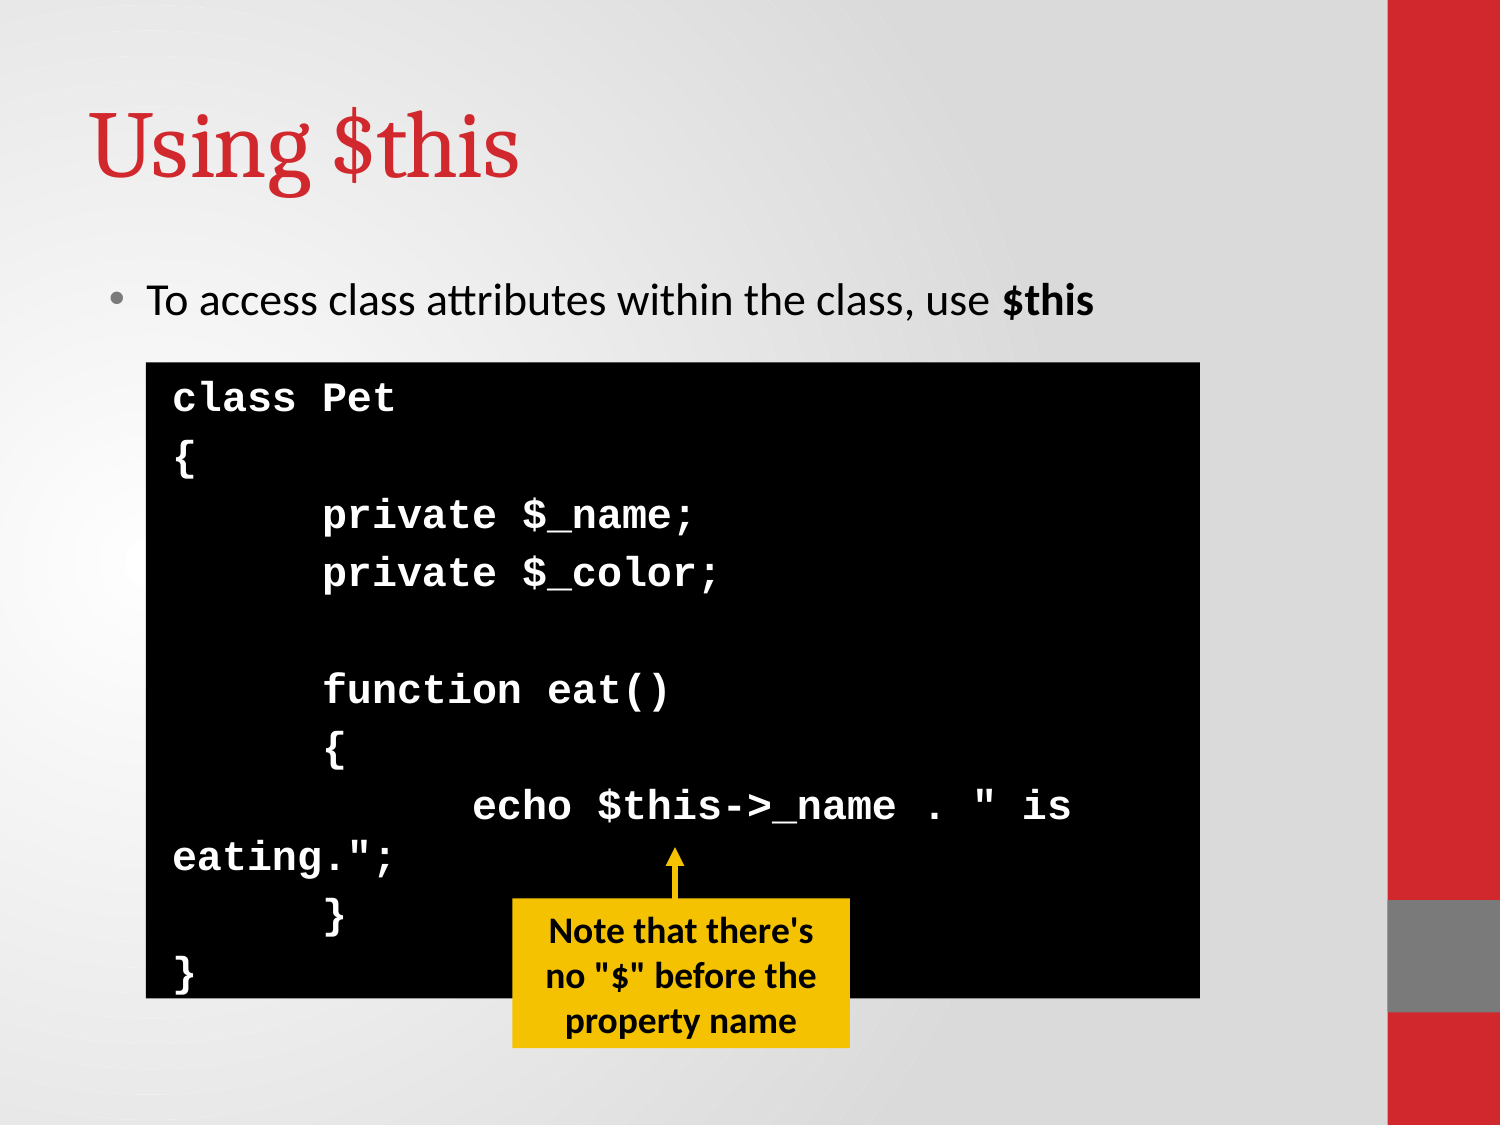

# Using $this
To access class attributes within the class, use $this
class Pet
{
	private $_name;
	private $_color;

	function eat()
	{
		echo $this->_name . " is eating.";
	}
}
Note that there's no "$" before the property name